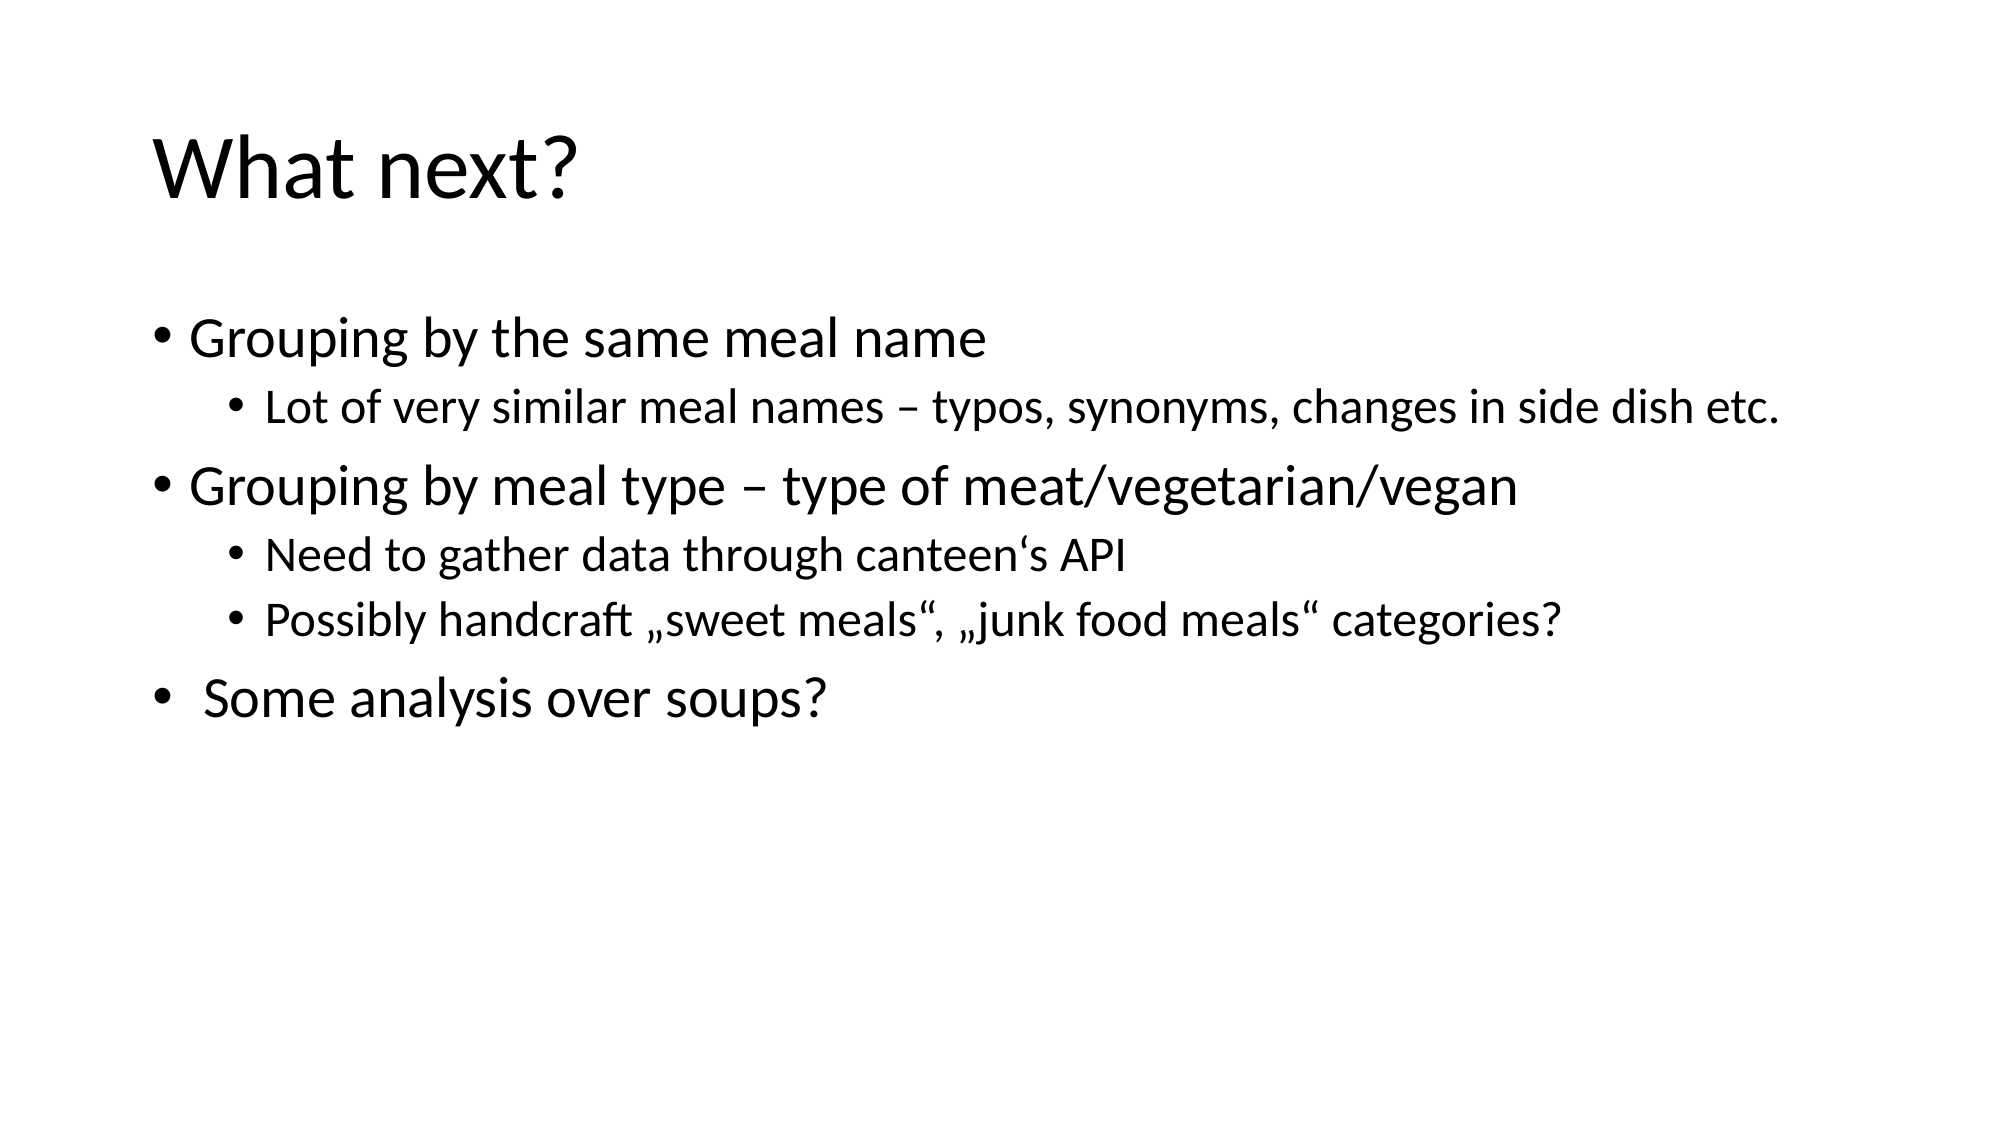

# What next?
Grouping by the same meal name
Lot of very similar meal names – typos, synonyms, changes in side dish etc.
Grouping by meal type – type of meat/vegetarian/vegan
Need to gather data through canteen‘s API
Possibly handcraft „sweet meals“, „junk food meals“ categories?
 Some analysis over soups?